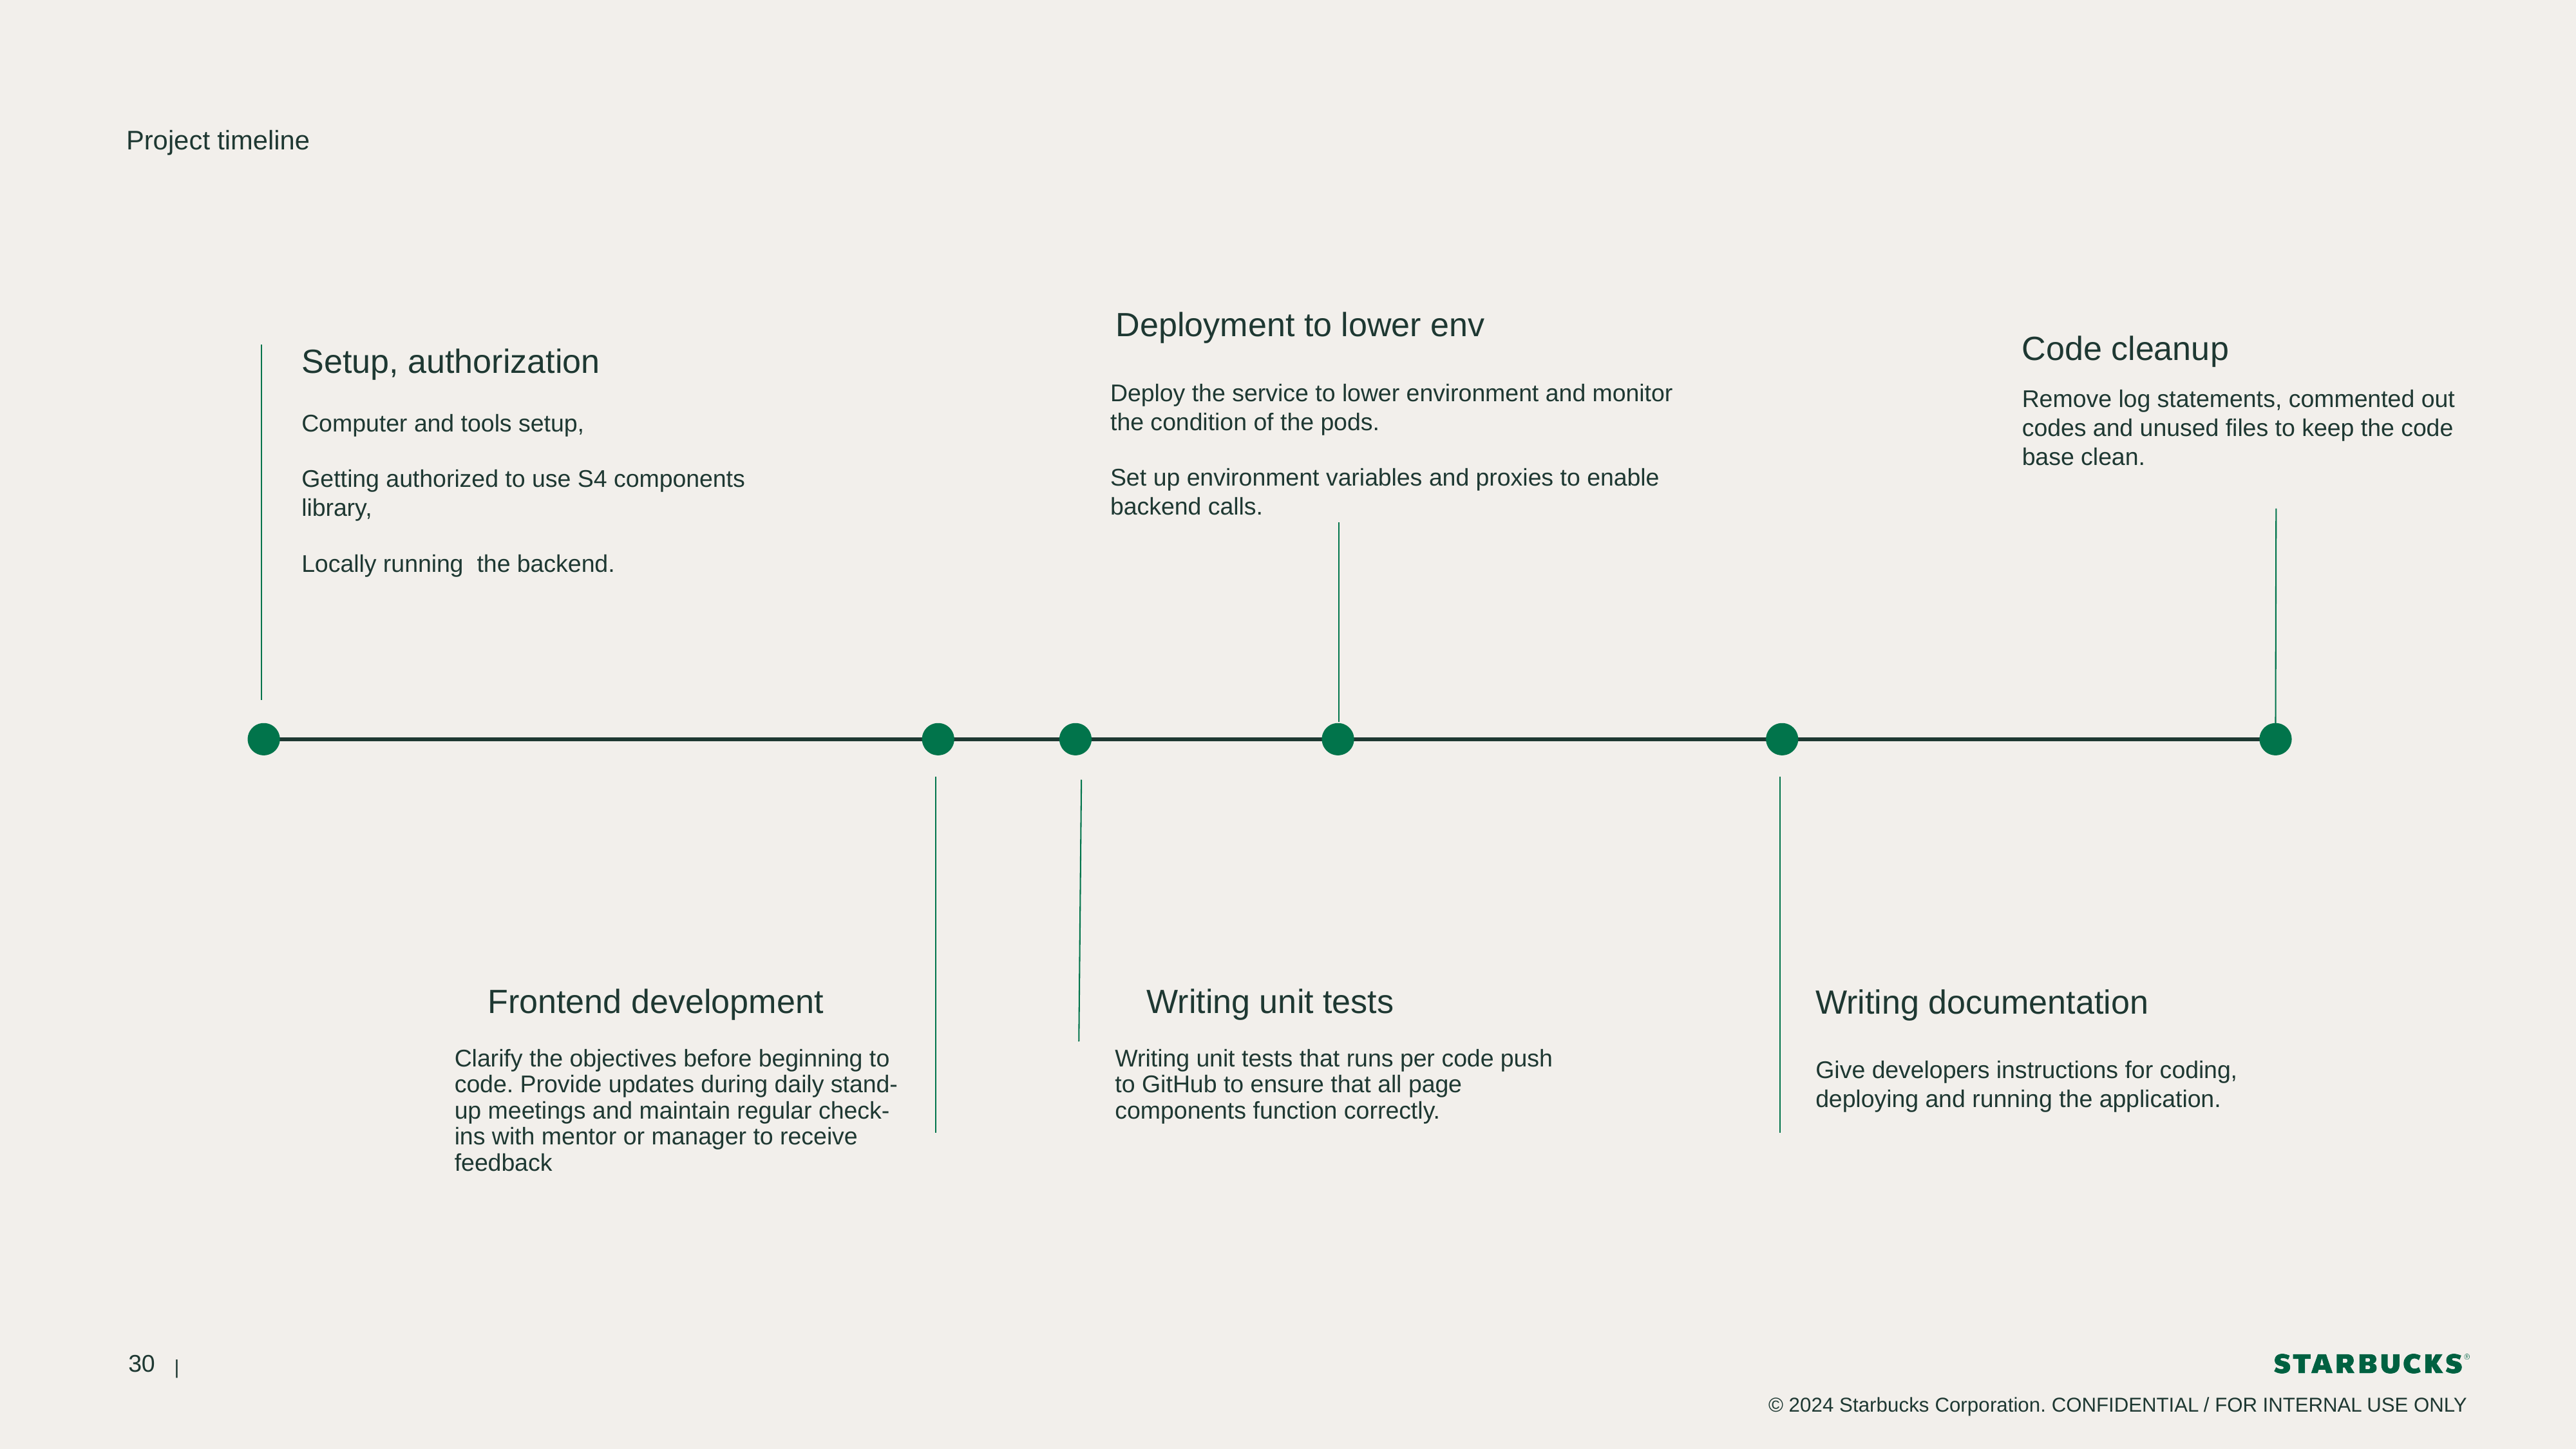

Project timeline
Deployment to lower env
Code cleanup
Setup, authorization
Deploy the service to lower environment and monitor the condition of the pods.
Set up environment variables and proxies to enable backend calls.
Remove log statements, commented out codes and unused files to keep the code base clean.
Computer and tools setup,
Getting authorized to use S4 components library,
Locally running  the backend.

Frontend development
Writing unit tests
Writing documentation
Writing unit tests that runs per code push to GitHub to ensure that all page components function correctly.
Clarify the objectives before beginning to code. Provide updates during daily stand-up meetings and maintain regular check-ins with mentor or manager to receive feedback
Give developers instructions for coding, deploying and running the application.